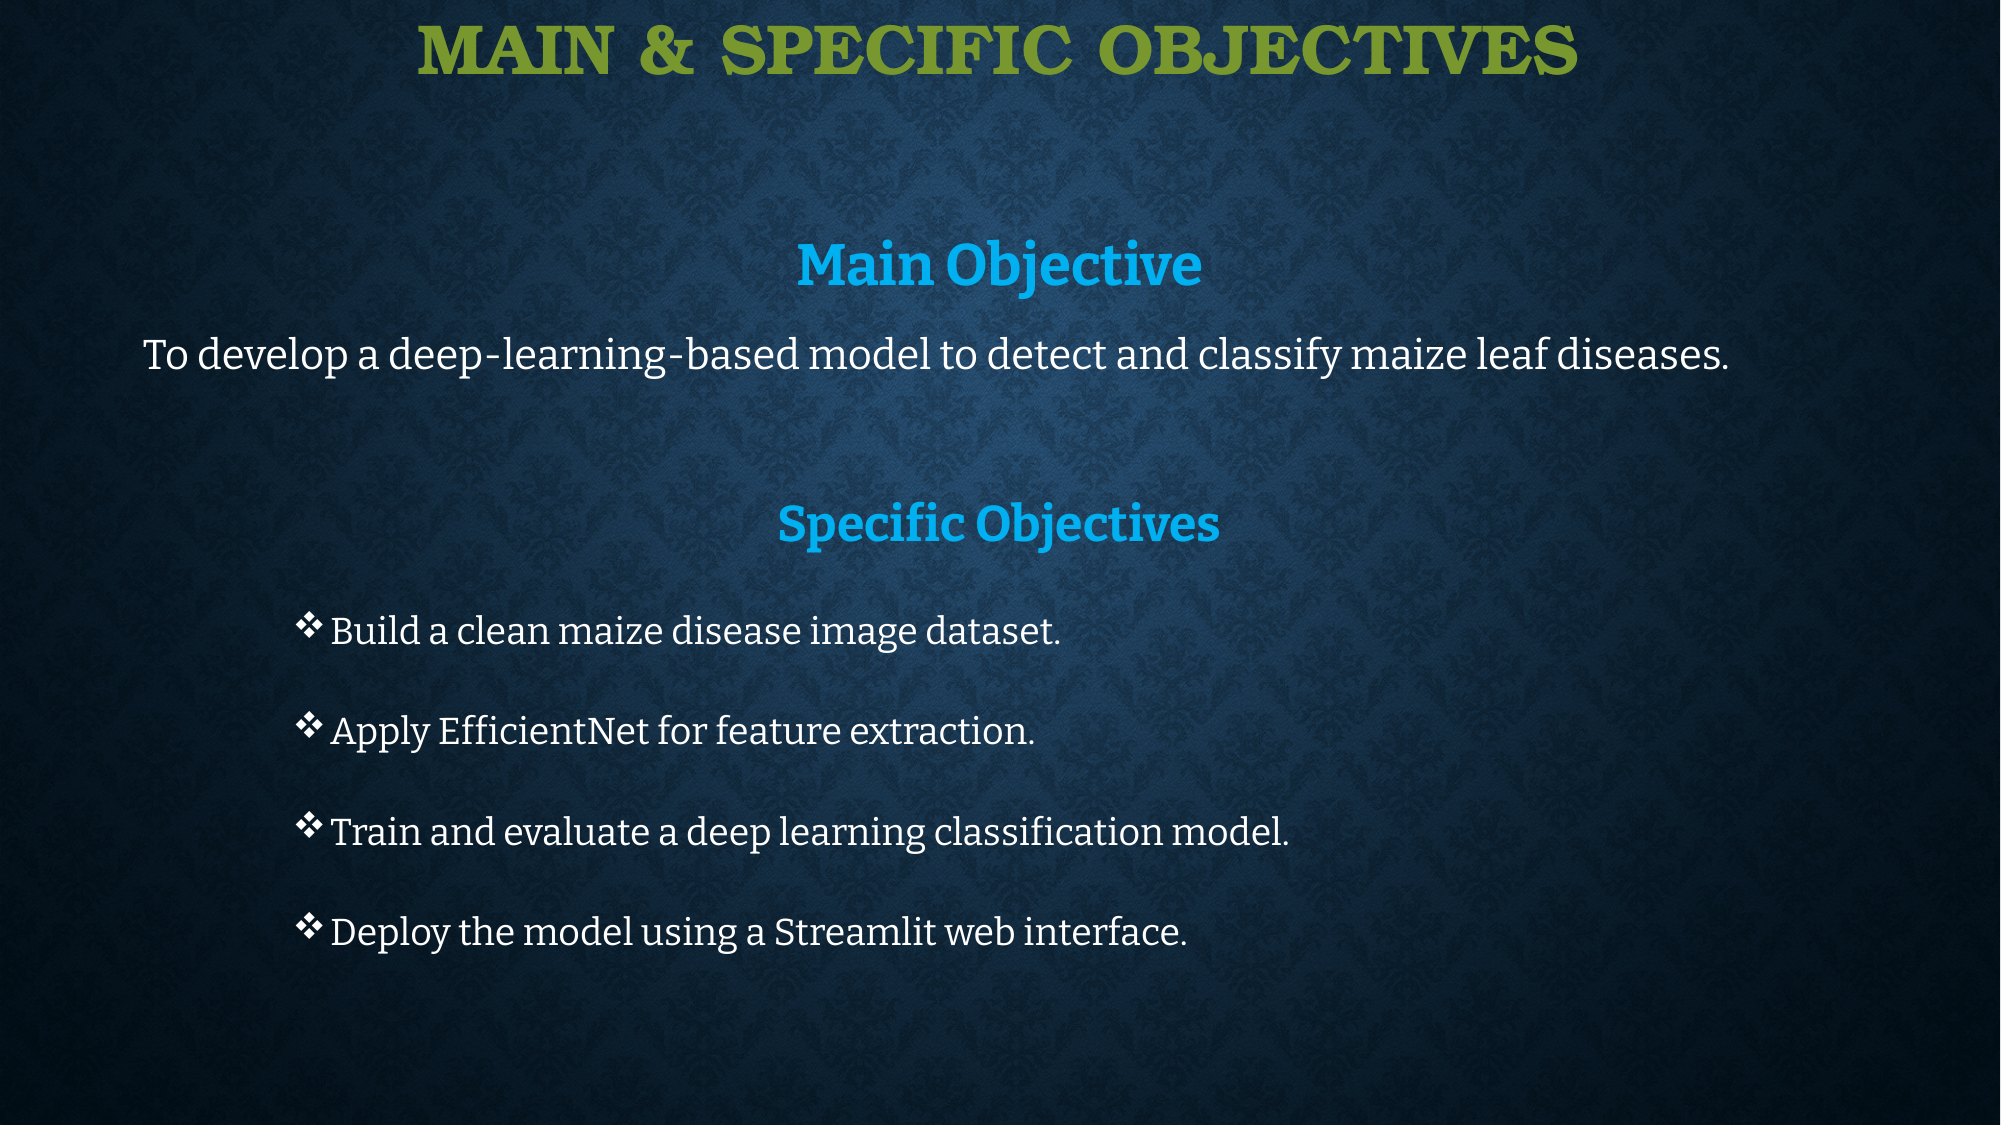

# MAIN & SPECIFIC OBJECTIVES
Main Objective
To develop a deep-learning-based model to detect and classify maize leaf diseases.

Specific Objectives
Build a clean maize disease image dataset.
Apply EfficientNet for feature extraction.
Train and evaluate a deep learning classification model.
Deploy the model using a Streamlit web interface.